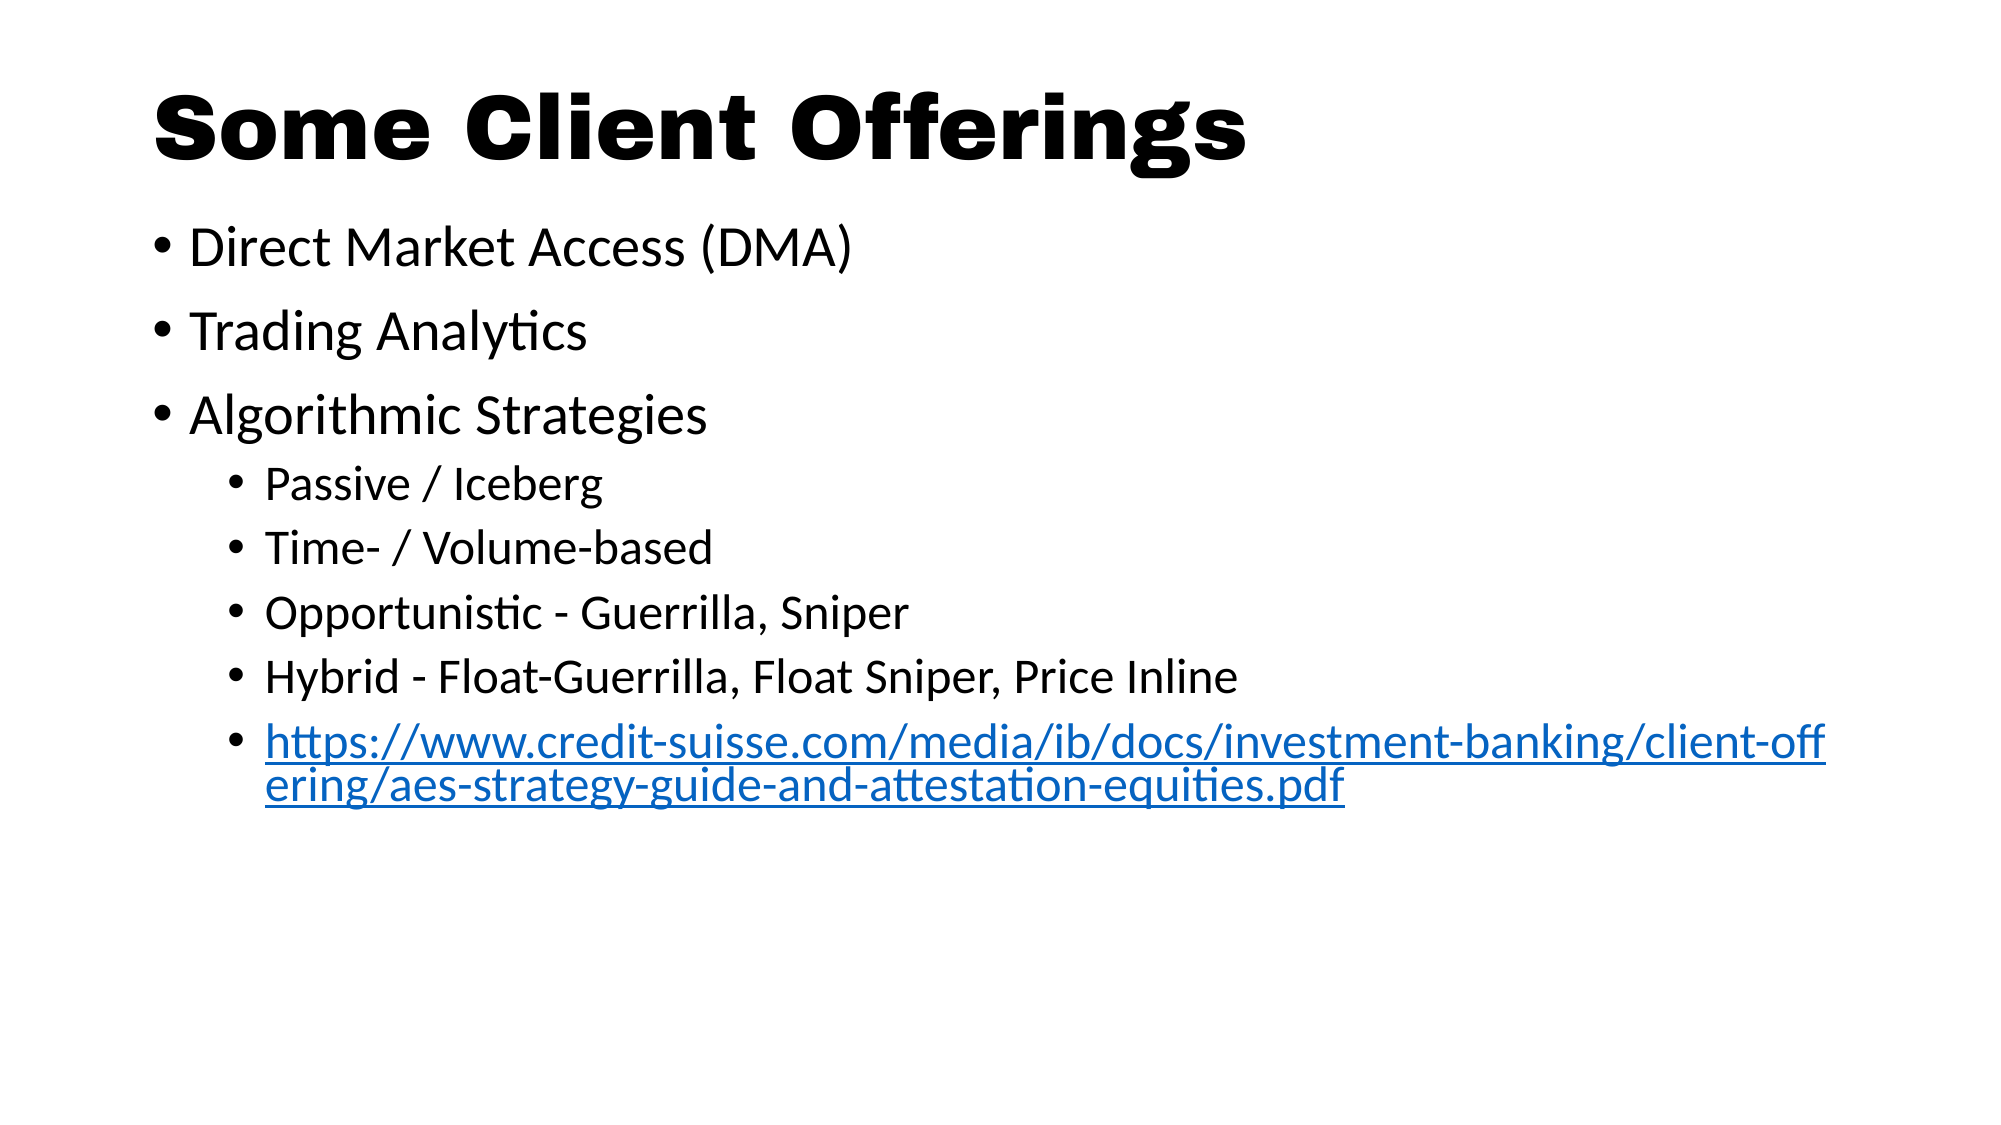

# Some Client Offerings
Direct Market Access (DMA)
Trading Analytics
Algorithmic Strategies
Passive / Iceberg
Time- / Volume-based
Opportunistic - Guerrilla, Sniper
Hybrid - Float-Guerrilla, Float Sniper, Price Inline
https://www.credit-suisse.com/media/ib/docs/investment-banking/client-offering/aes-strategy-guide-and-attestation-equities.pdf